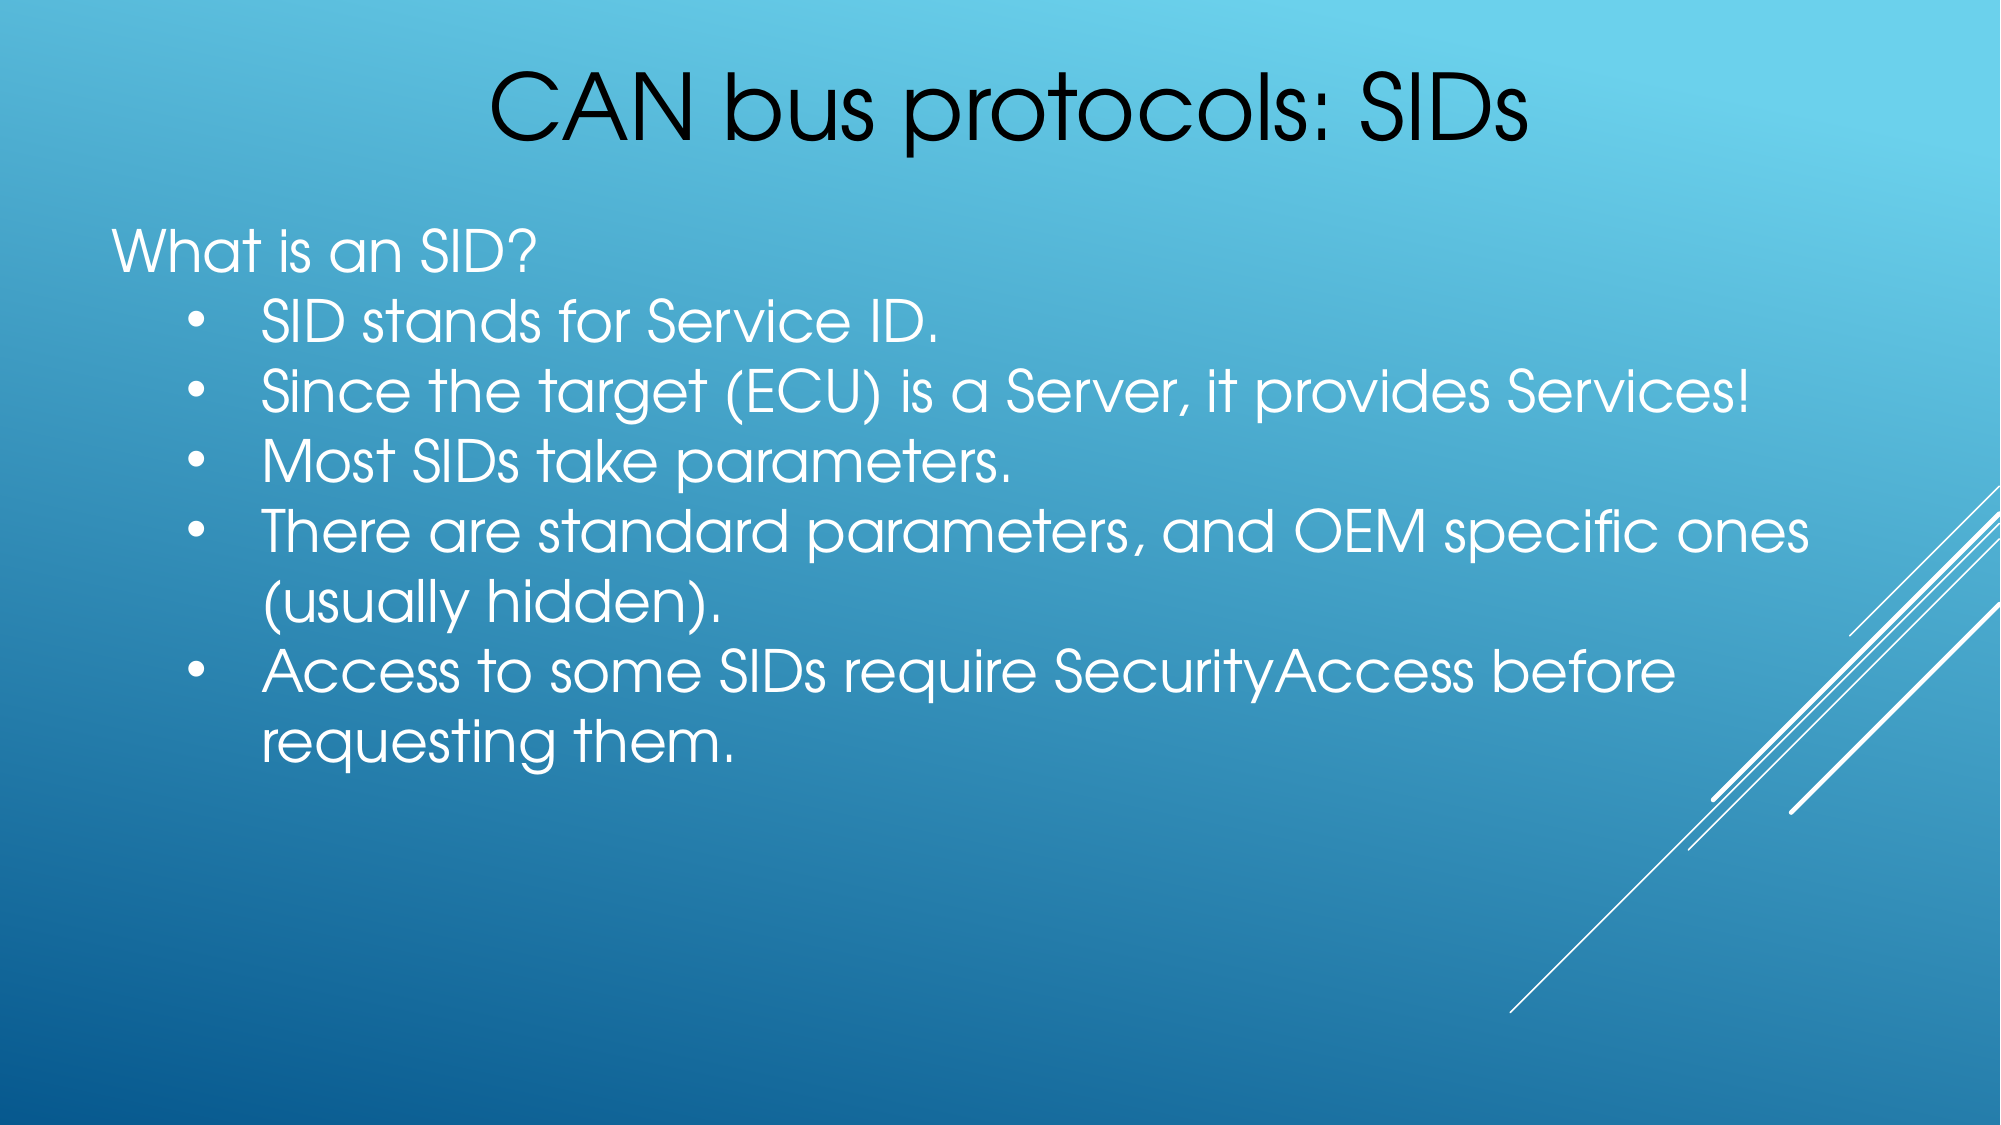

CAN bus protocols: SIDs
What is an SID?
SID stands for Service ID.
Since the target (ECU) is a Server, it provides Services!
Most SIDs take parameters.
There are standard parameters, and OEM specific ones (usually hidden).
Access to some SIDs require SecurityAccess before requesting them.